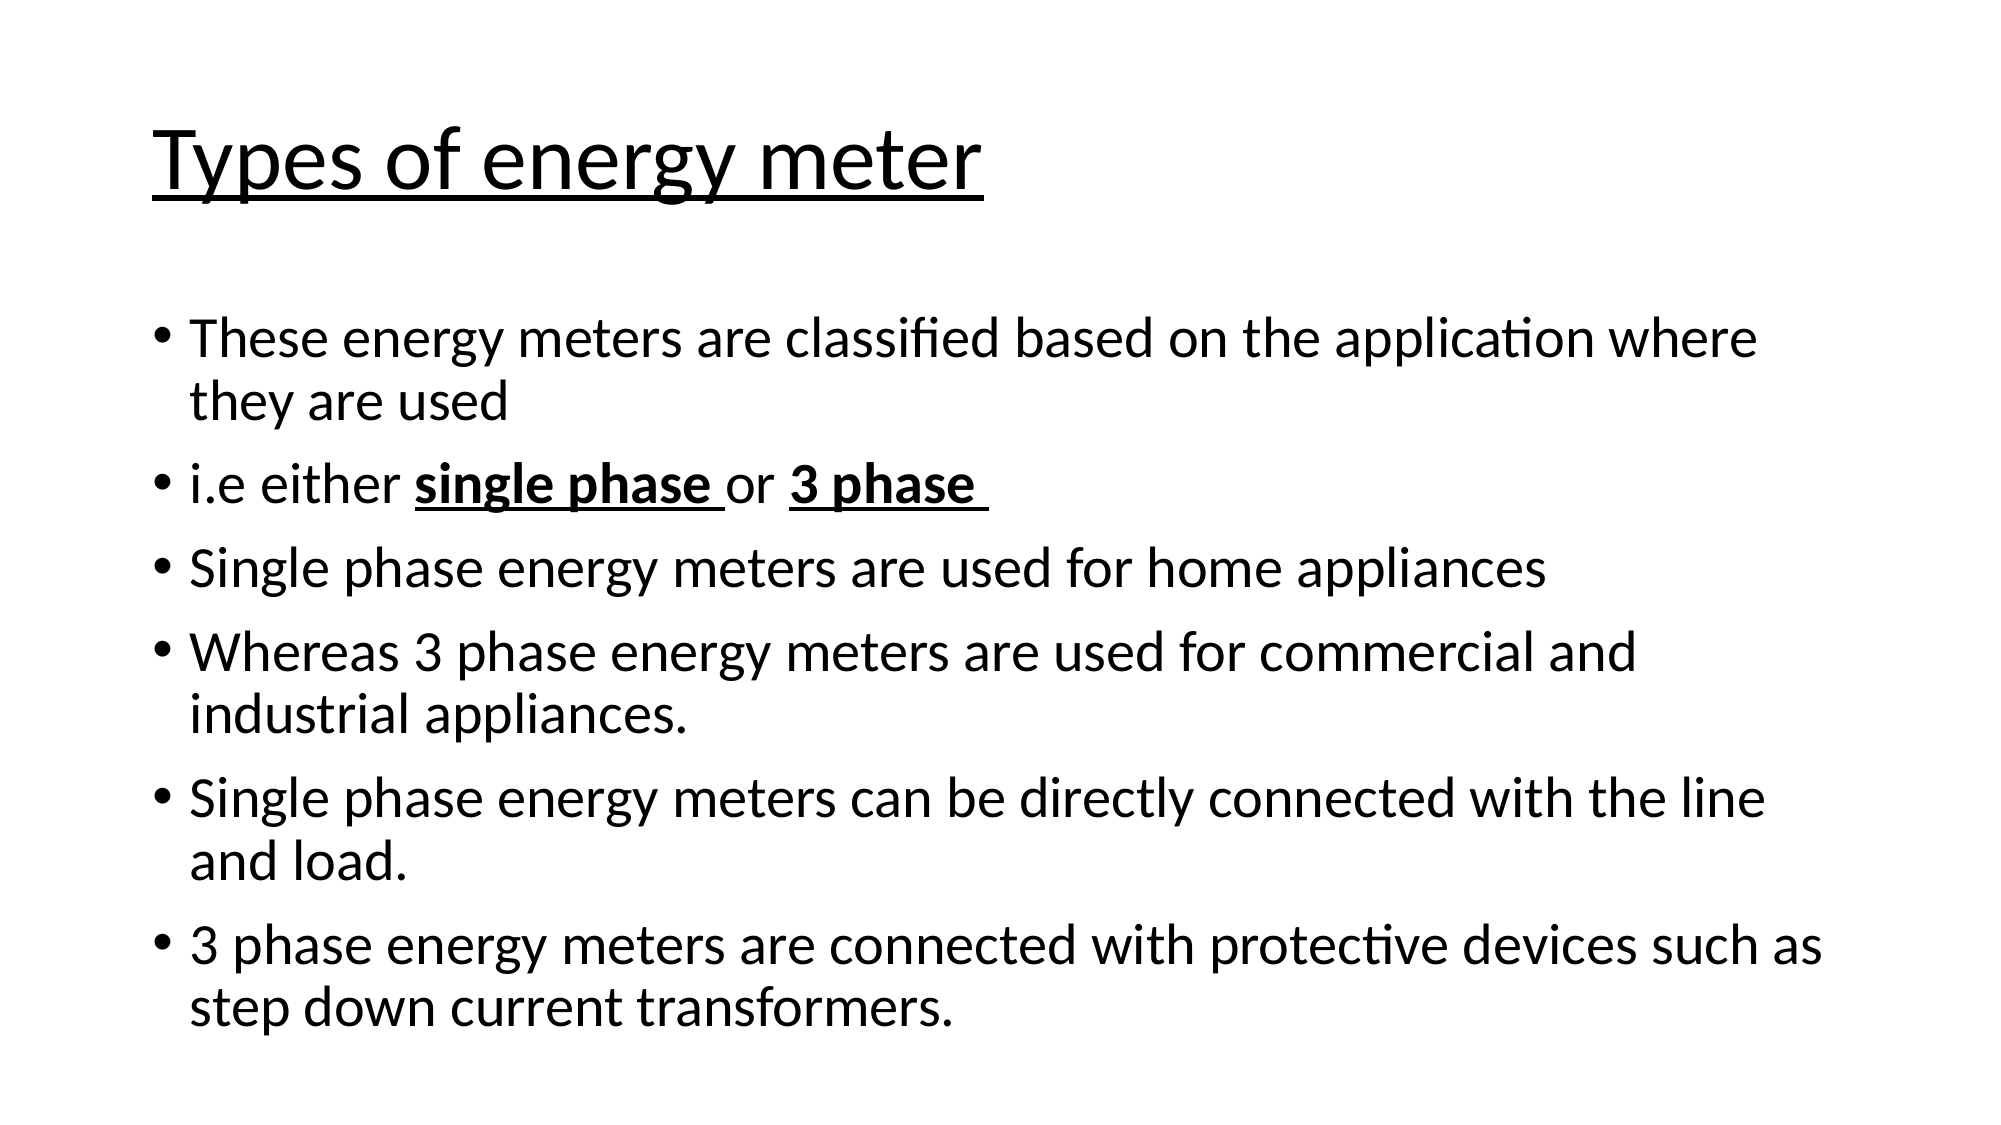

# Types of energy meter
These energy meters are classified based on the application where they are used
i.e either single phase or 3 phase
Single phase energy meters are used for home appliances
Whereas 3 phase energy meters are used for commercial and industrial appliances.
Single phase energy meters can be directly connected with the line and load.
3 phase energy meters are connected with protective devices such as step down current transformers.